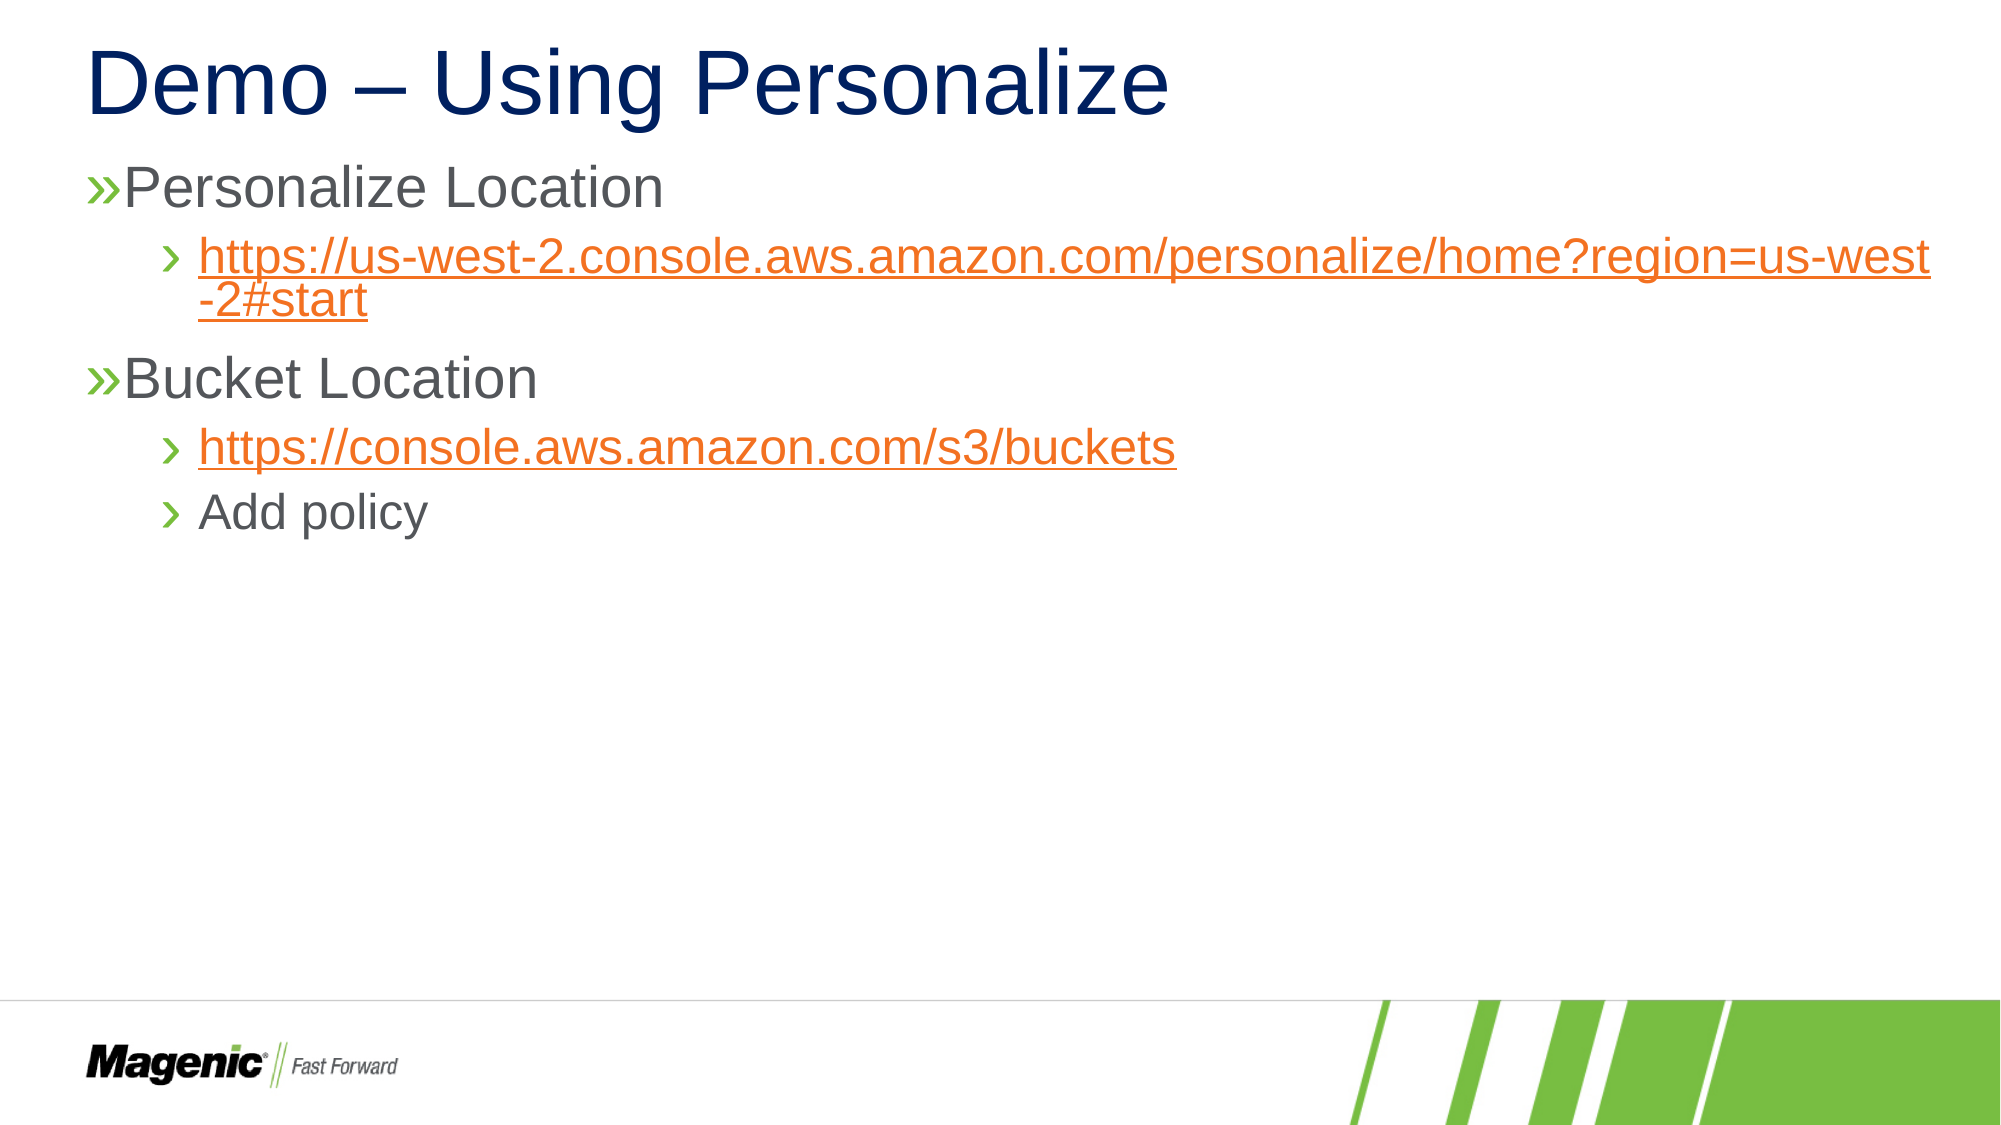

# Demo – Using Personalize
Personalize Location
https://us-west-2.console.aws.amazon.com/personalize/home?region=us-west-2#start
Bucket Location
https://console.aws.amazon.com/s3/buckets
Add policy